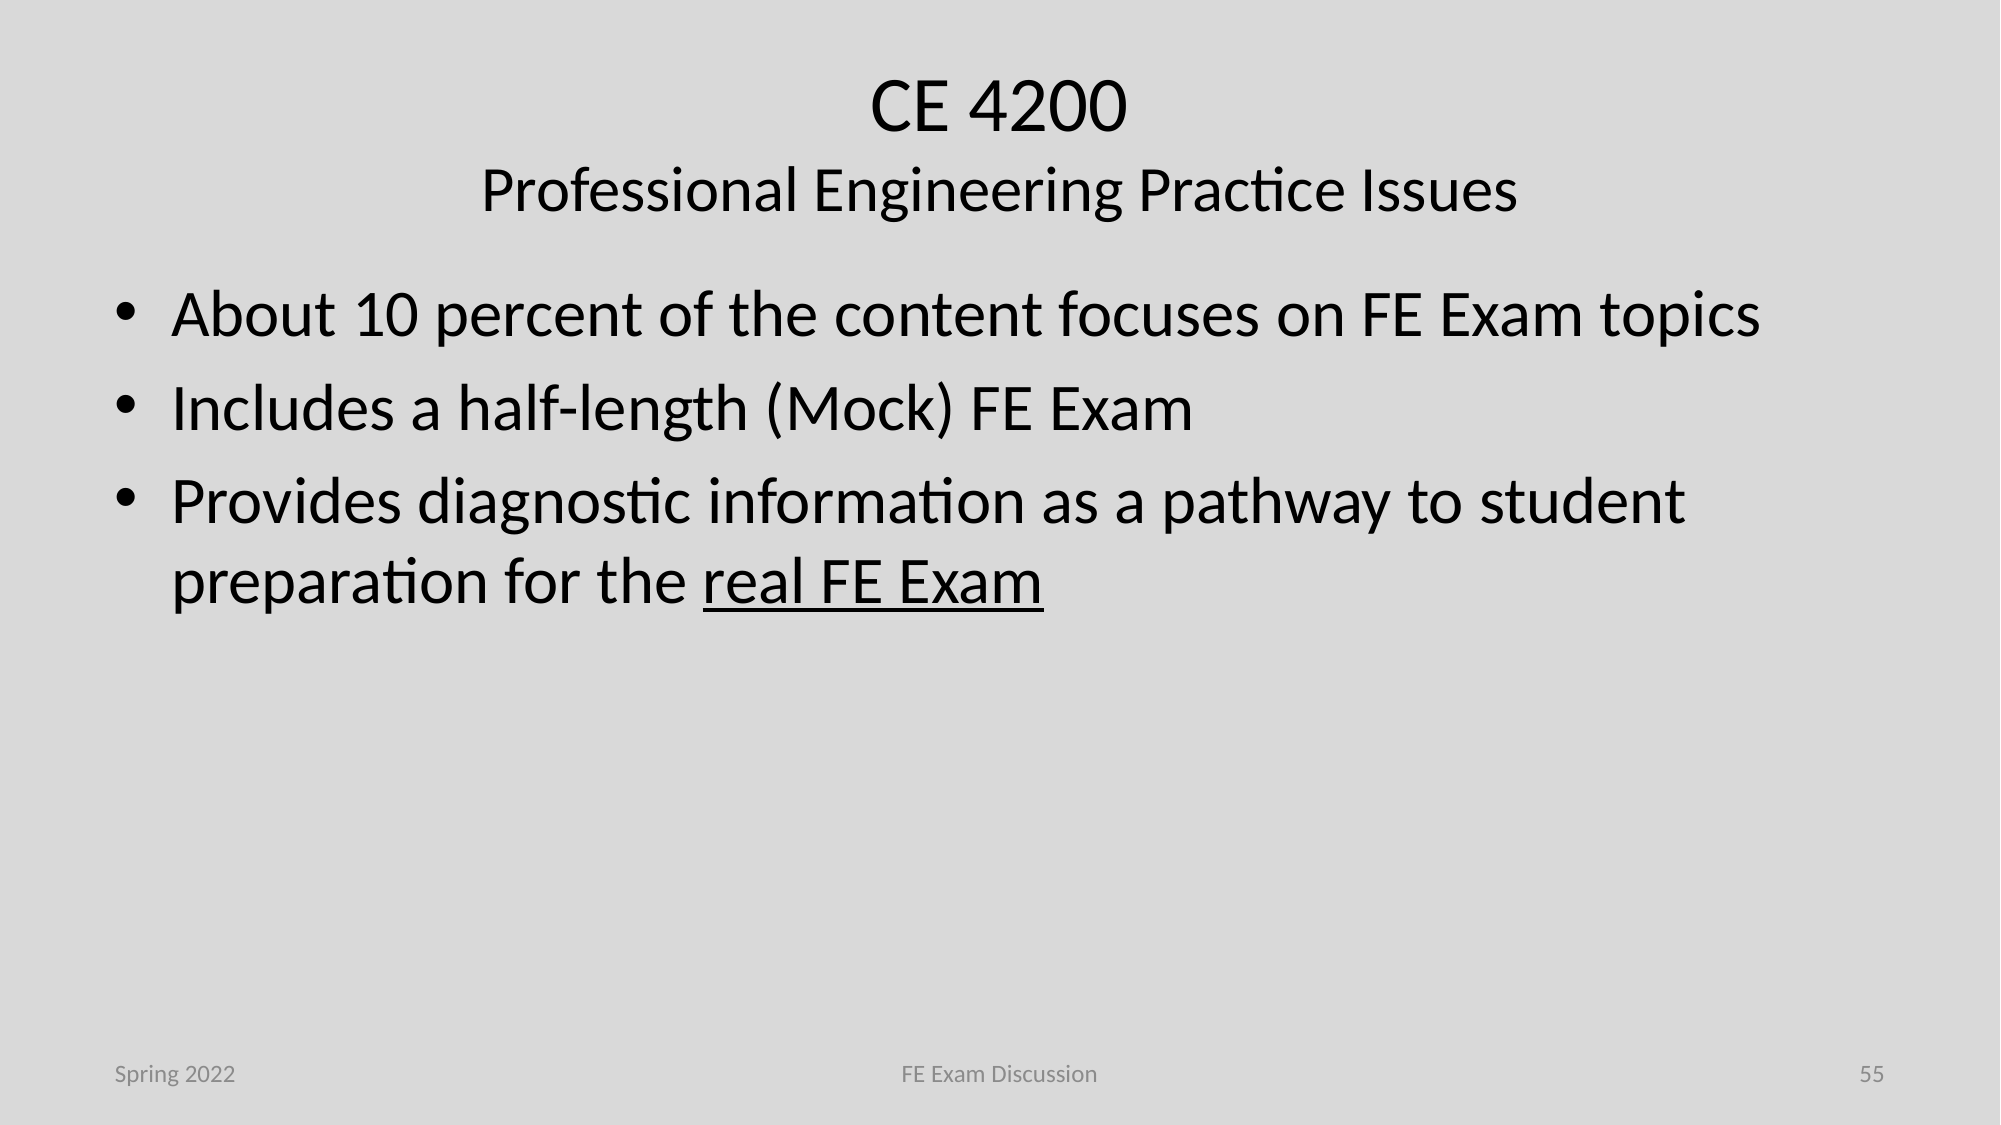

# CE 4200 Professional Engineering Practice Issues
About 10 percent of the content focuses on FE Exam topics
Includes a half-length (Mock) FE Exam
Provides diagnostic information as a pathway to student preparation for the real FE Exam
Spring 2022
FE Exam Discussion
55